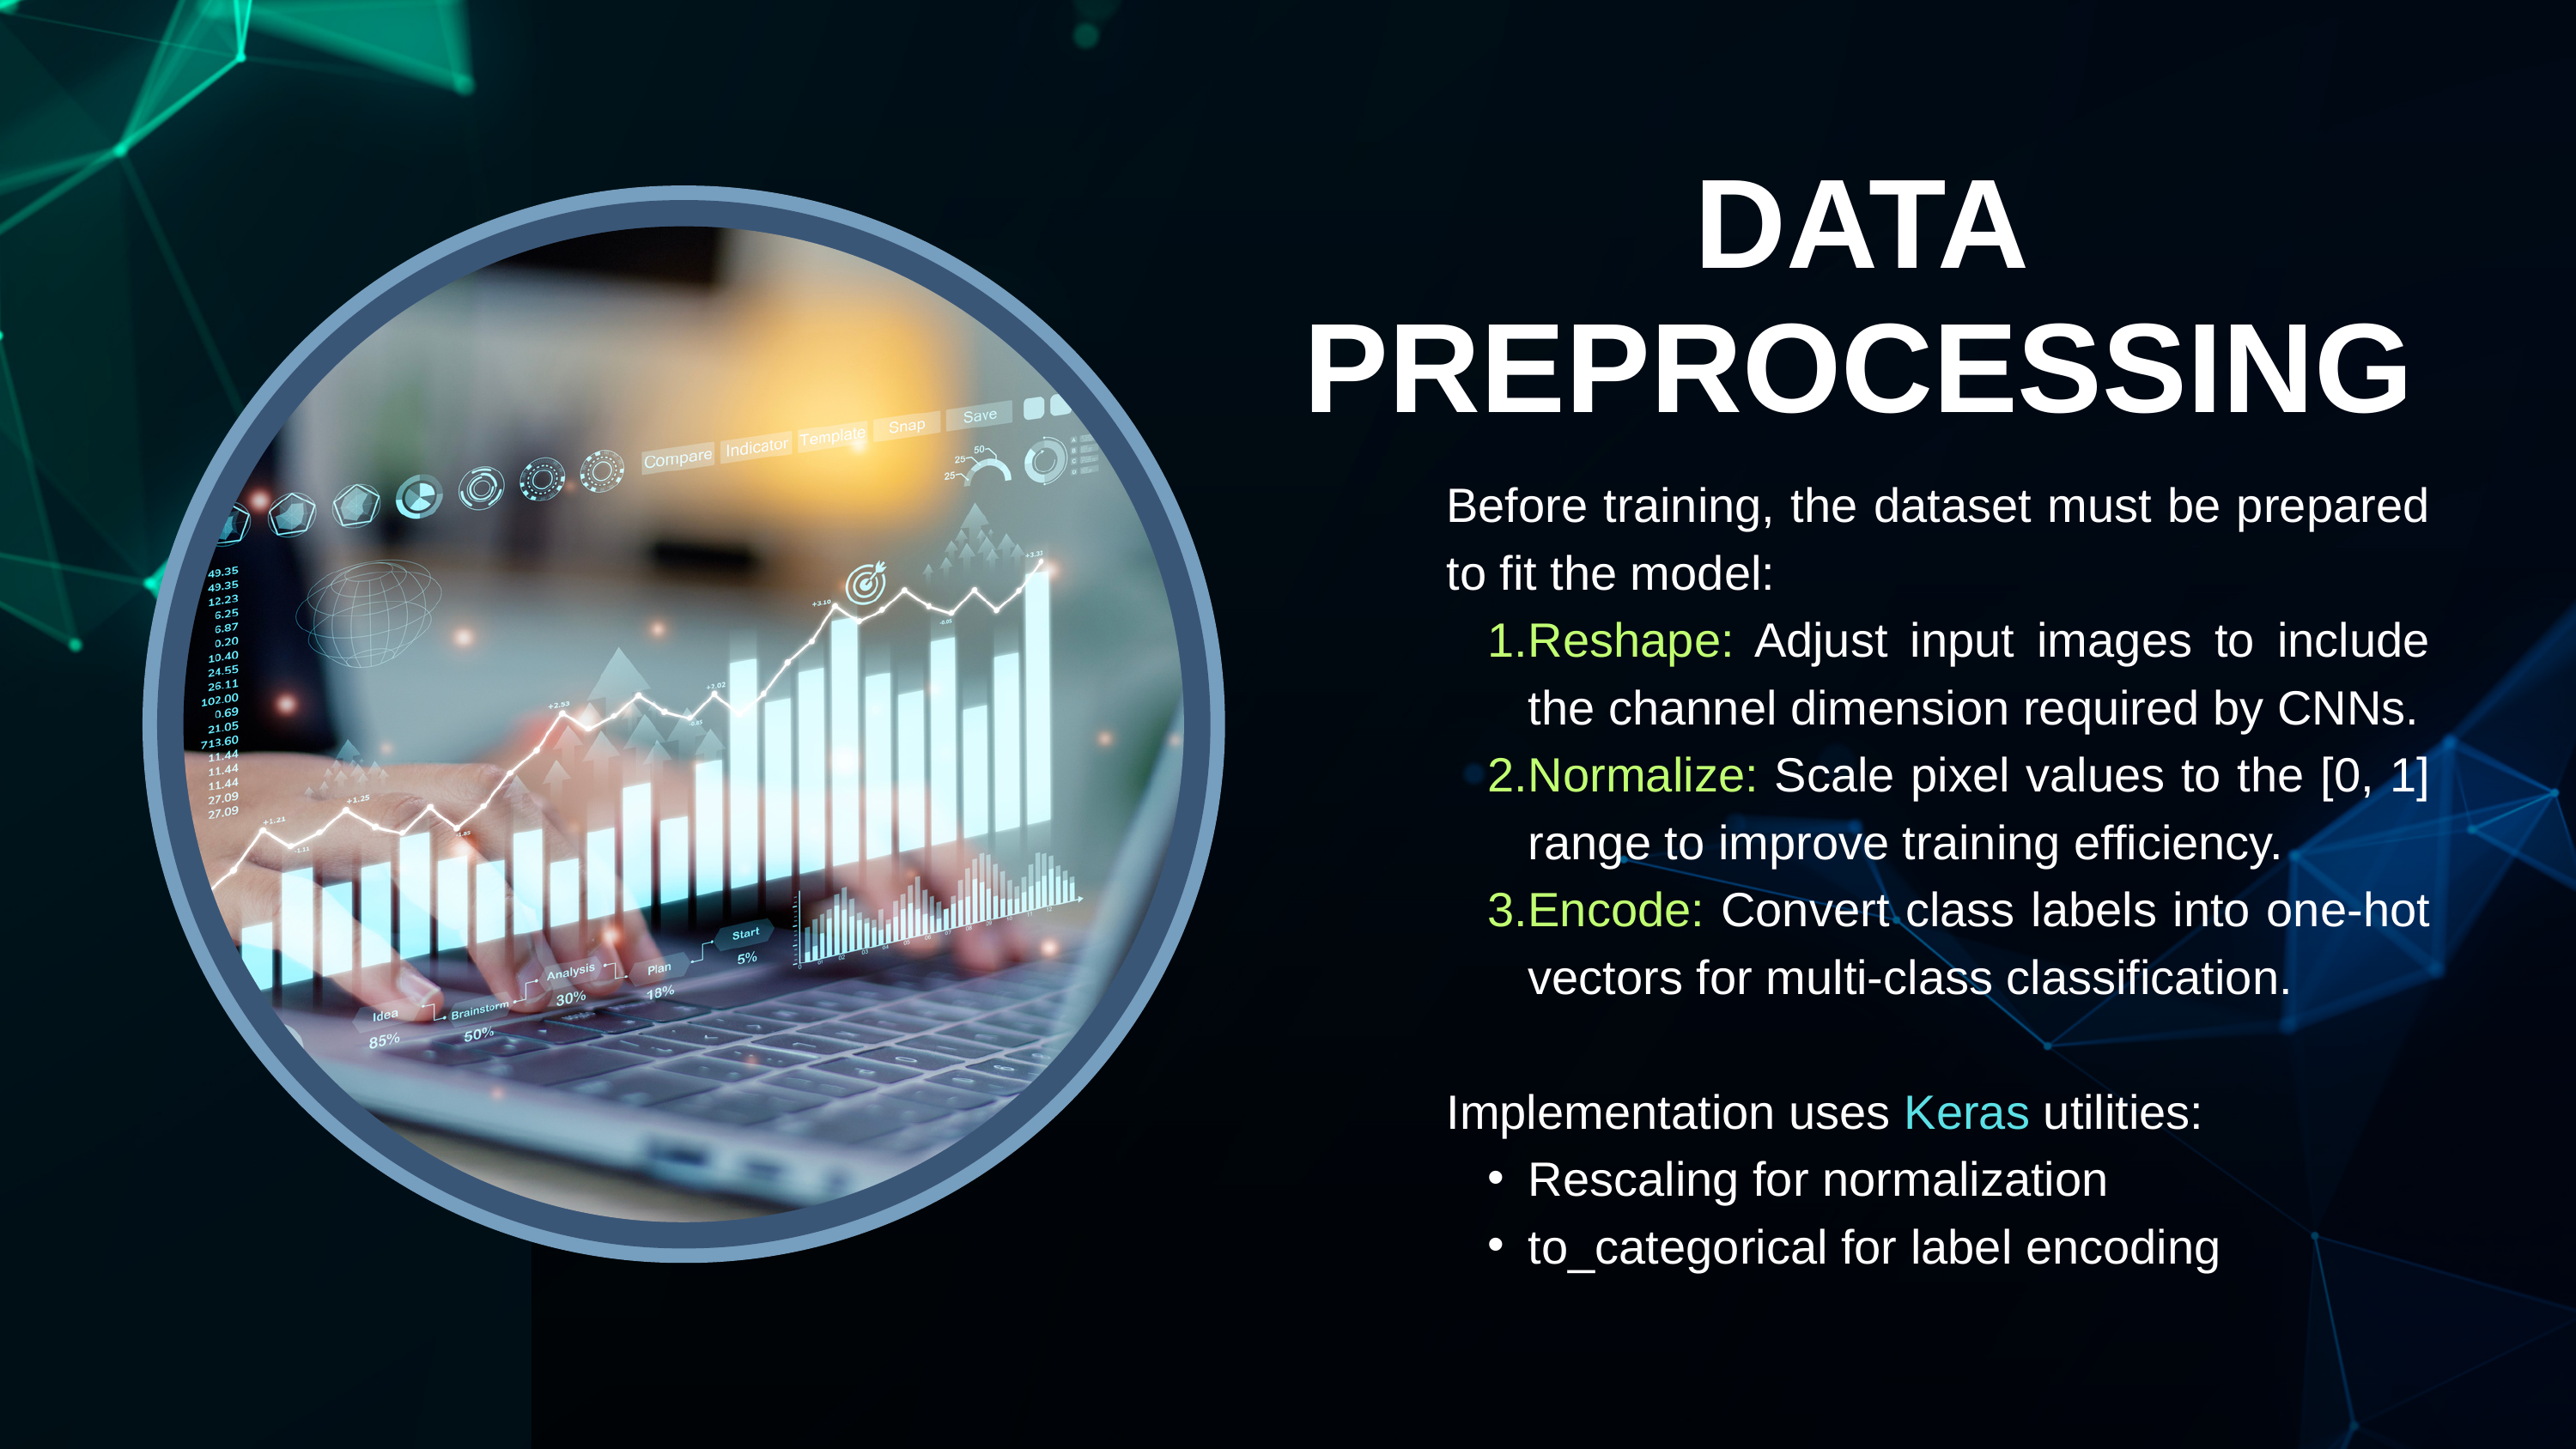

DATA PREPROCESSING

Before training, the dataset must be prepared to fit the model:
Reshape: Adjust input images to include the channel dimension required by CNNs.
Normalize: Scale pixel values to the [0, 1] range to improve training efficiency.
Encode: Convert class labels into one-hot vectors for multi-class classification.

Implementation uses Keras utilities:
Rescaling for normalization
to_categorical for label encoding